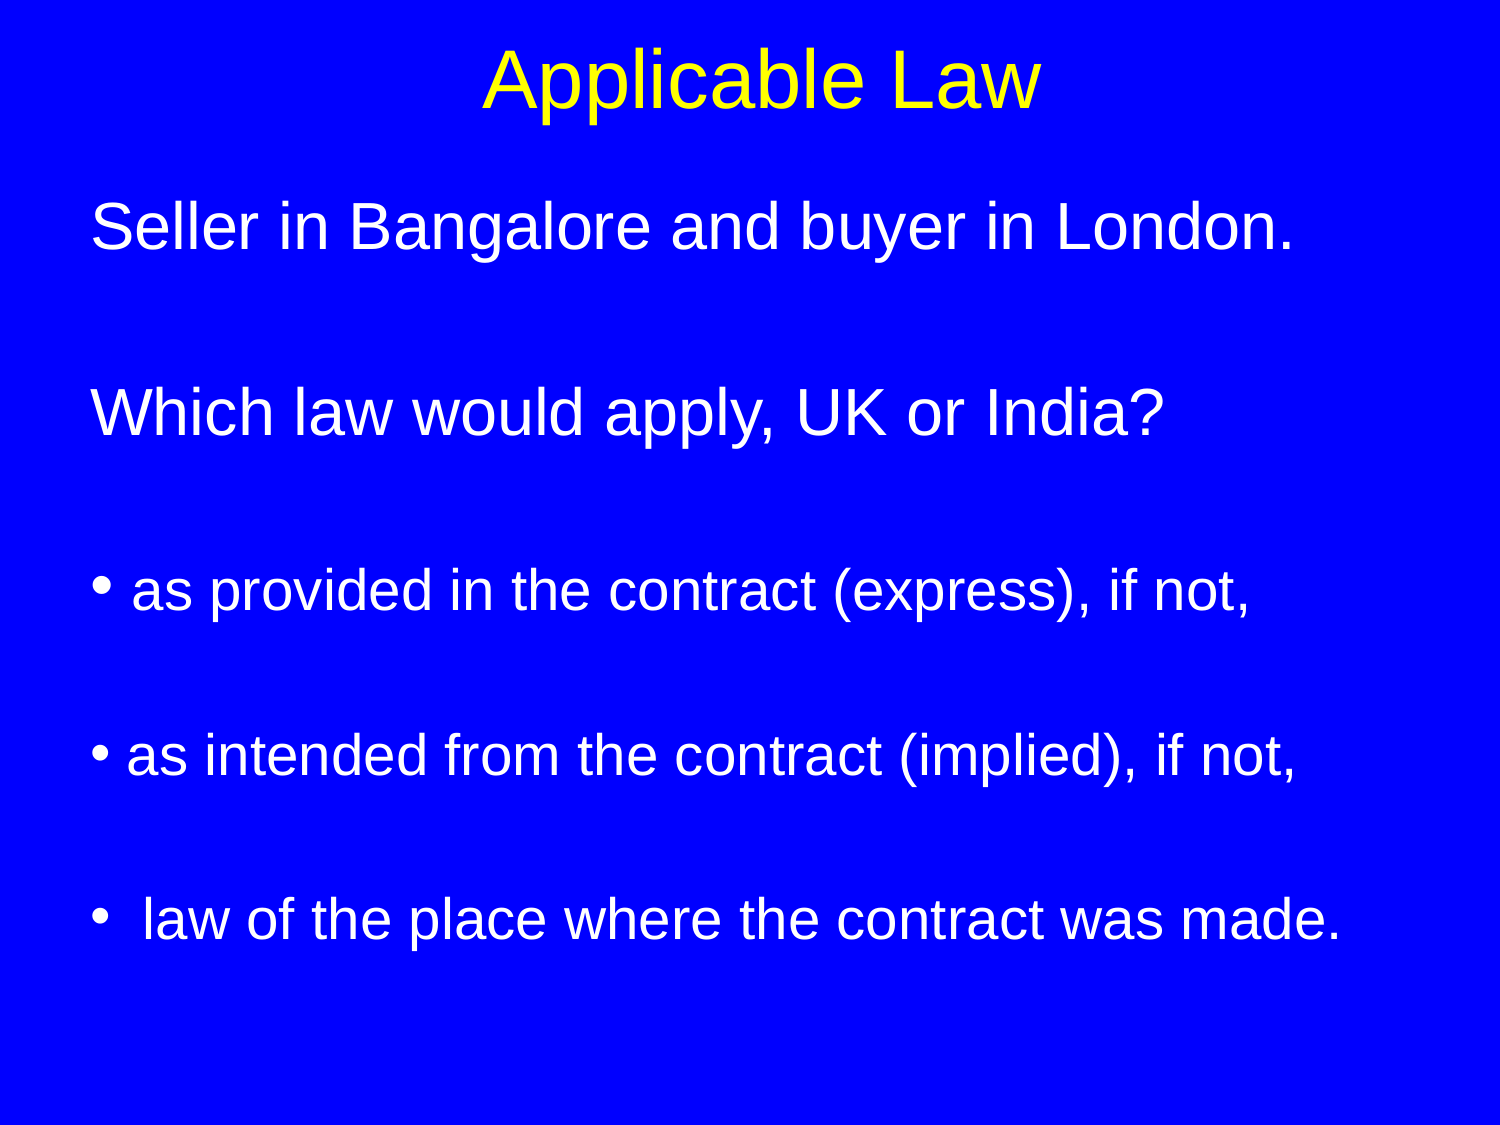

# Applicable Law
Seller in Bangalore and buyer in London.

Which law would apply, UK or India?

 as provided in the contract (express), if not,

 as intended from the contract (implied), if not,

  law of the place where the contract was made.